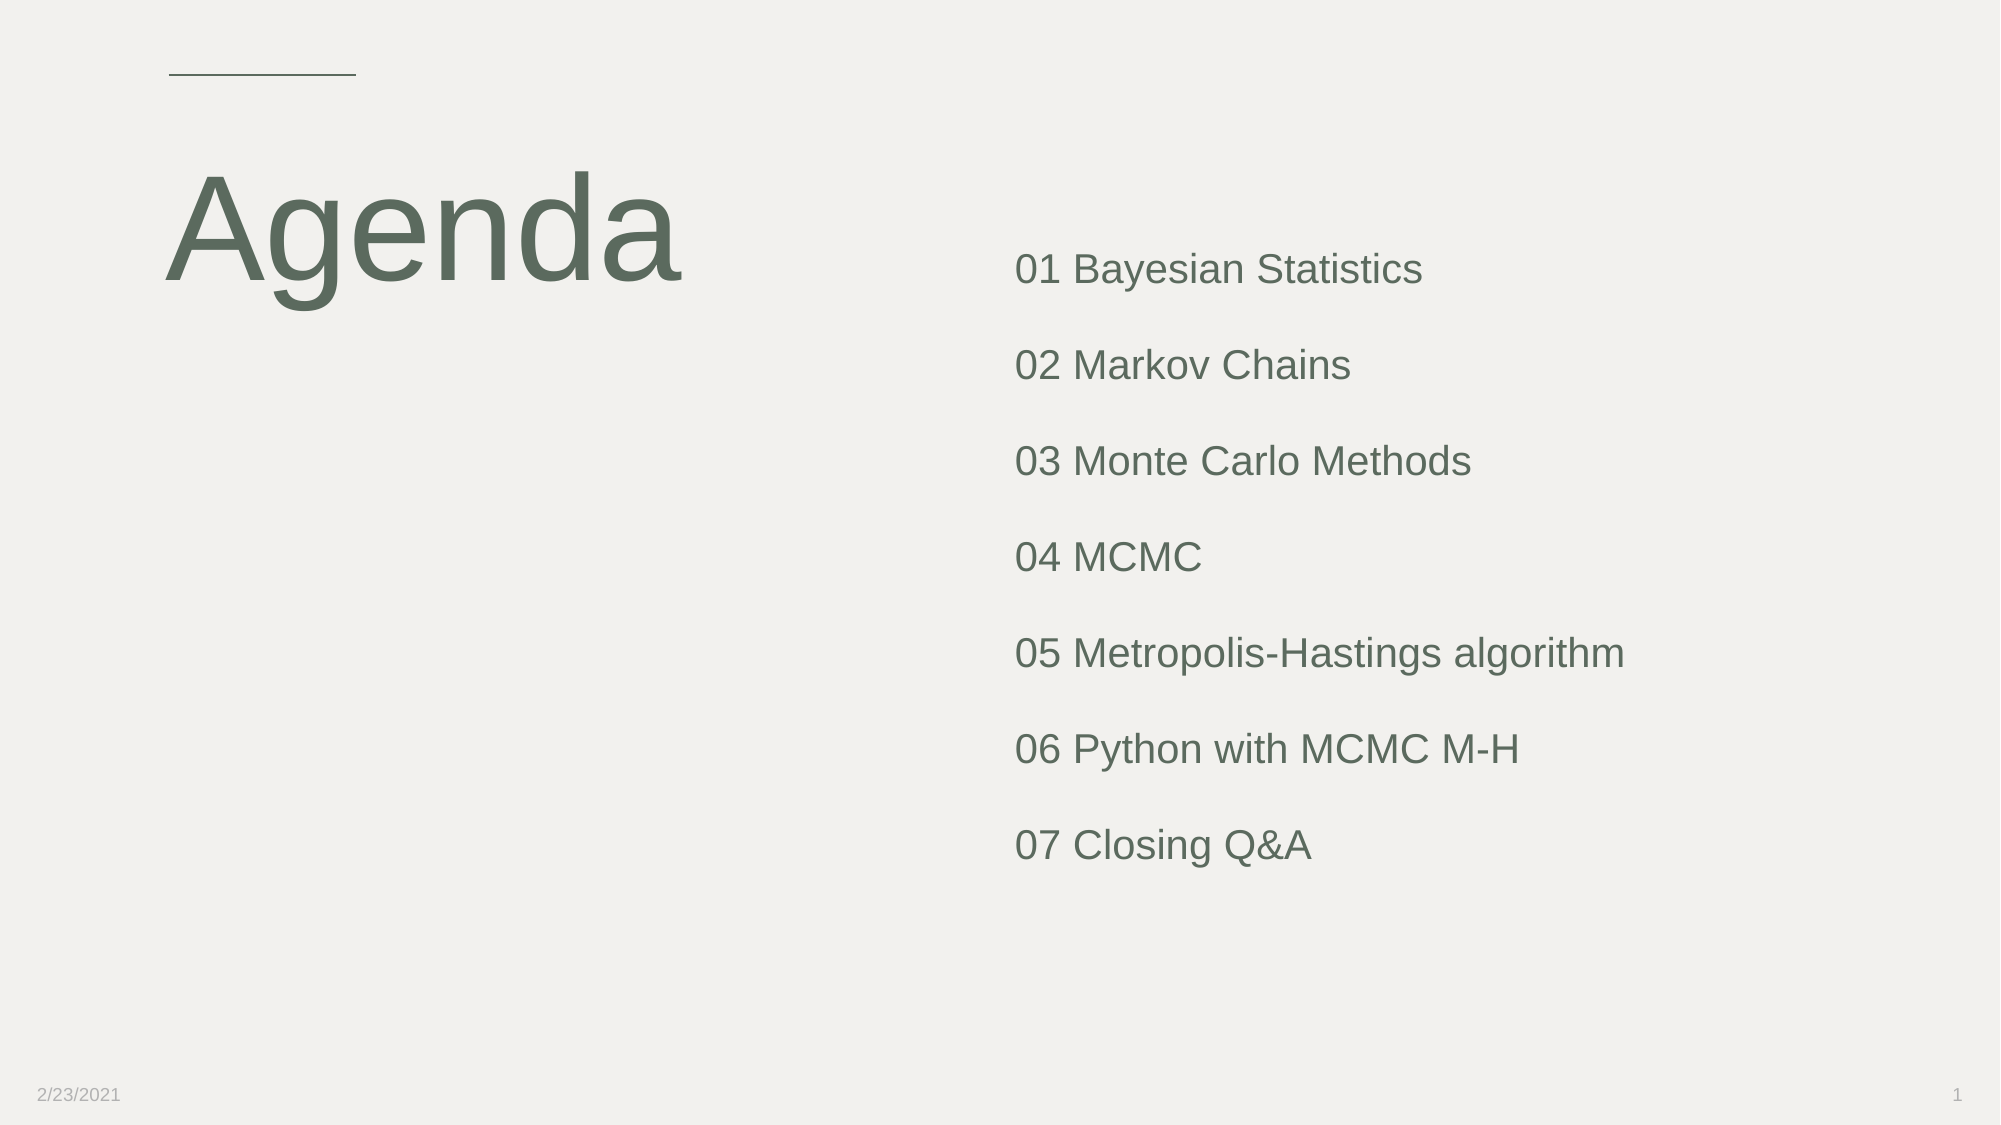

# Agenda
01 Bayesian Statistics
02 Markov Chains
03 Monte Carlo Methods
04 MCMC
05 Metropolis-Hastings algorithm
06 Python with MCMC M-H
07 Closing Q&A

2/23/2021
1